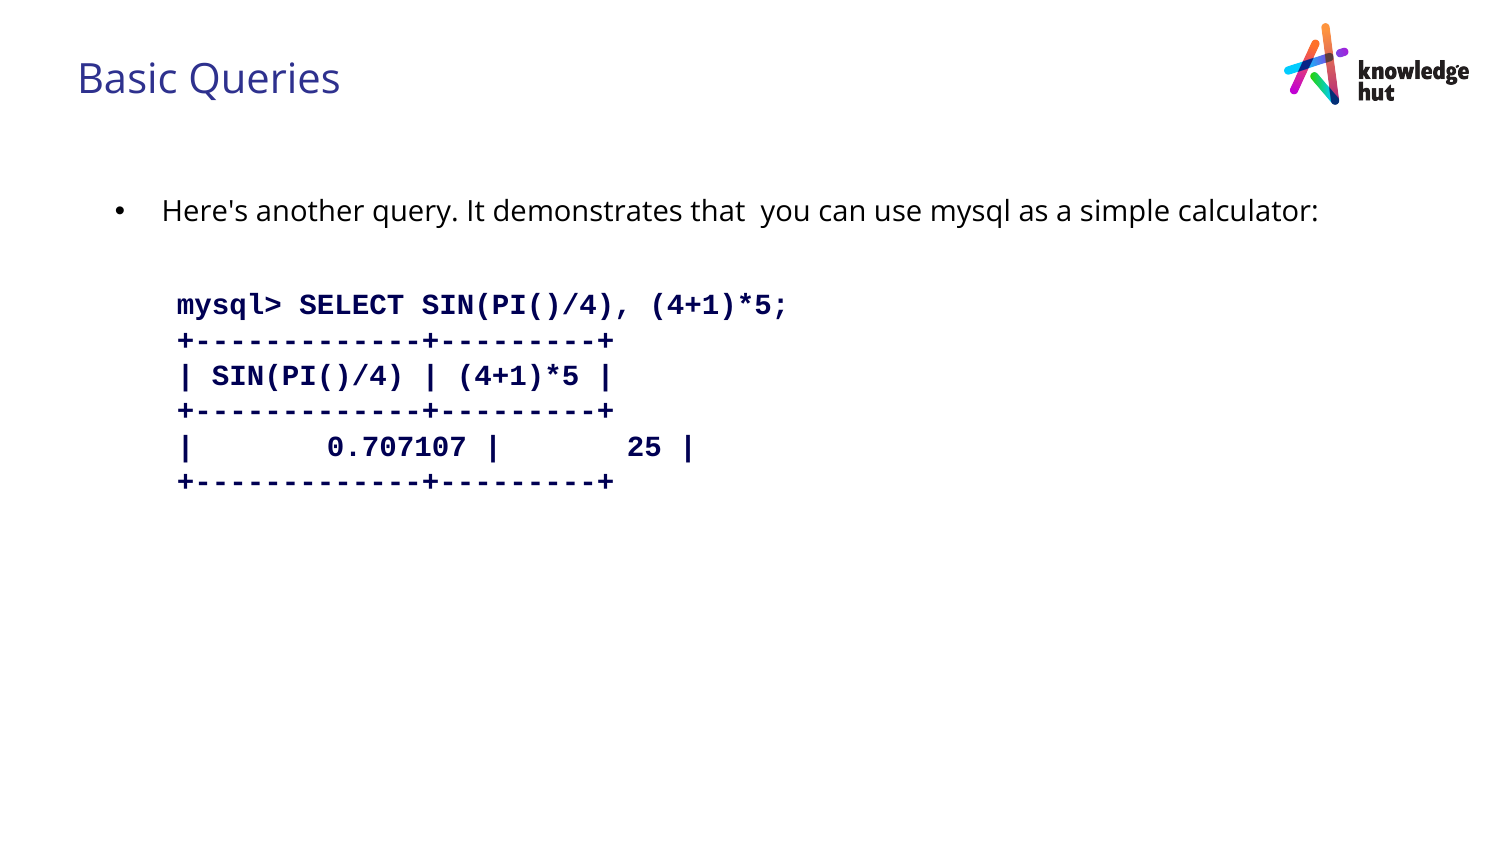

Basic Queries
Here's another query. It demonstrates that  you can use mysql as a simple calculator:
mysql> SELECT SIN(PI()/4), (4+1)*5;
+-------------+---------+
| SIN(PI()/4) | (4+1)*5 |
+-------------+---------+
|	0.707107 |	25 |
+-------------+---------+